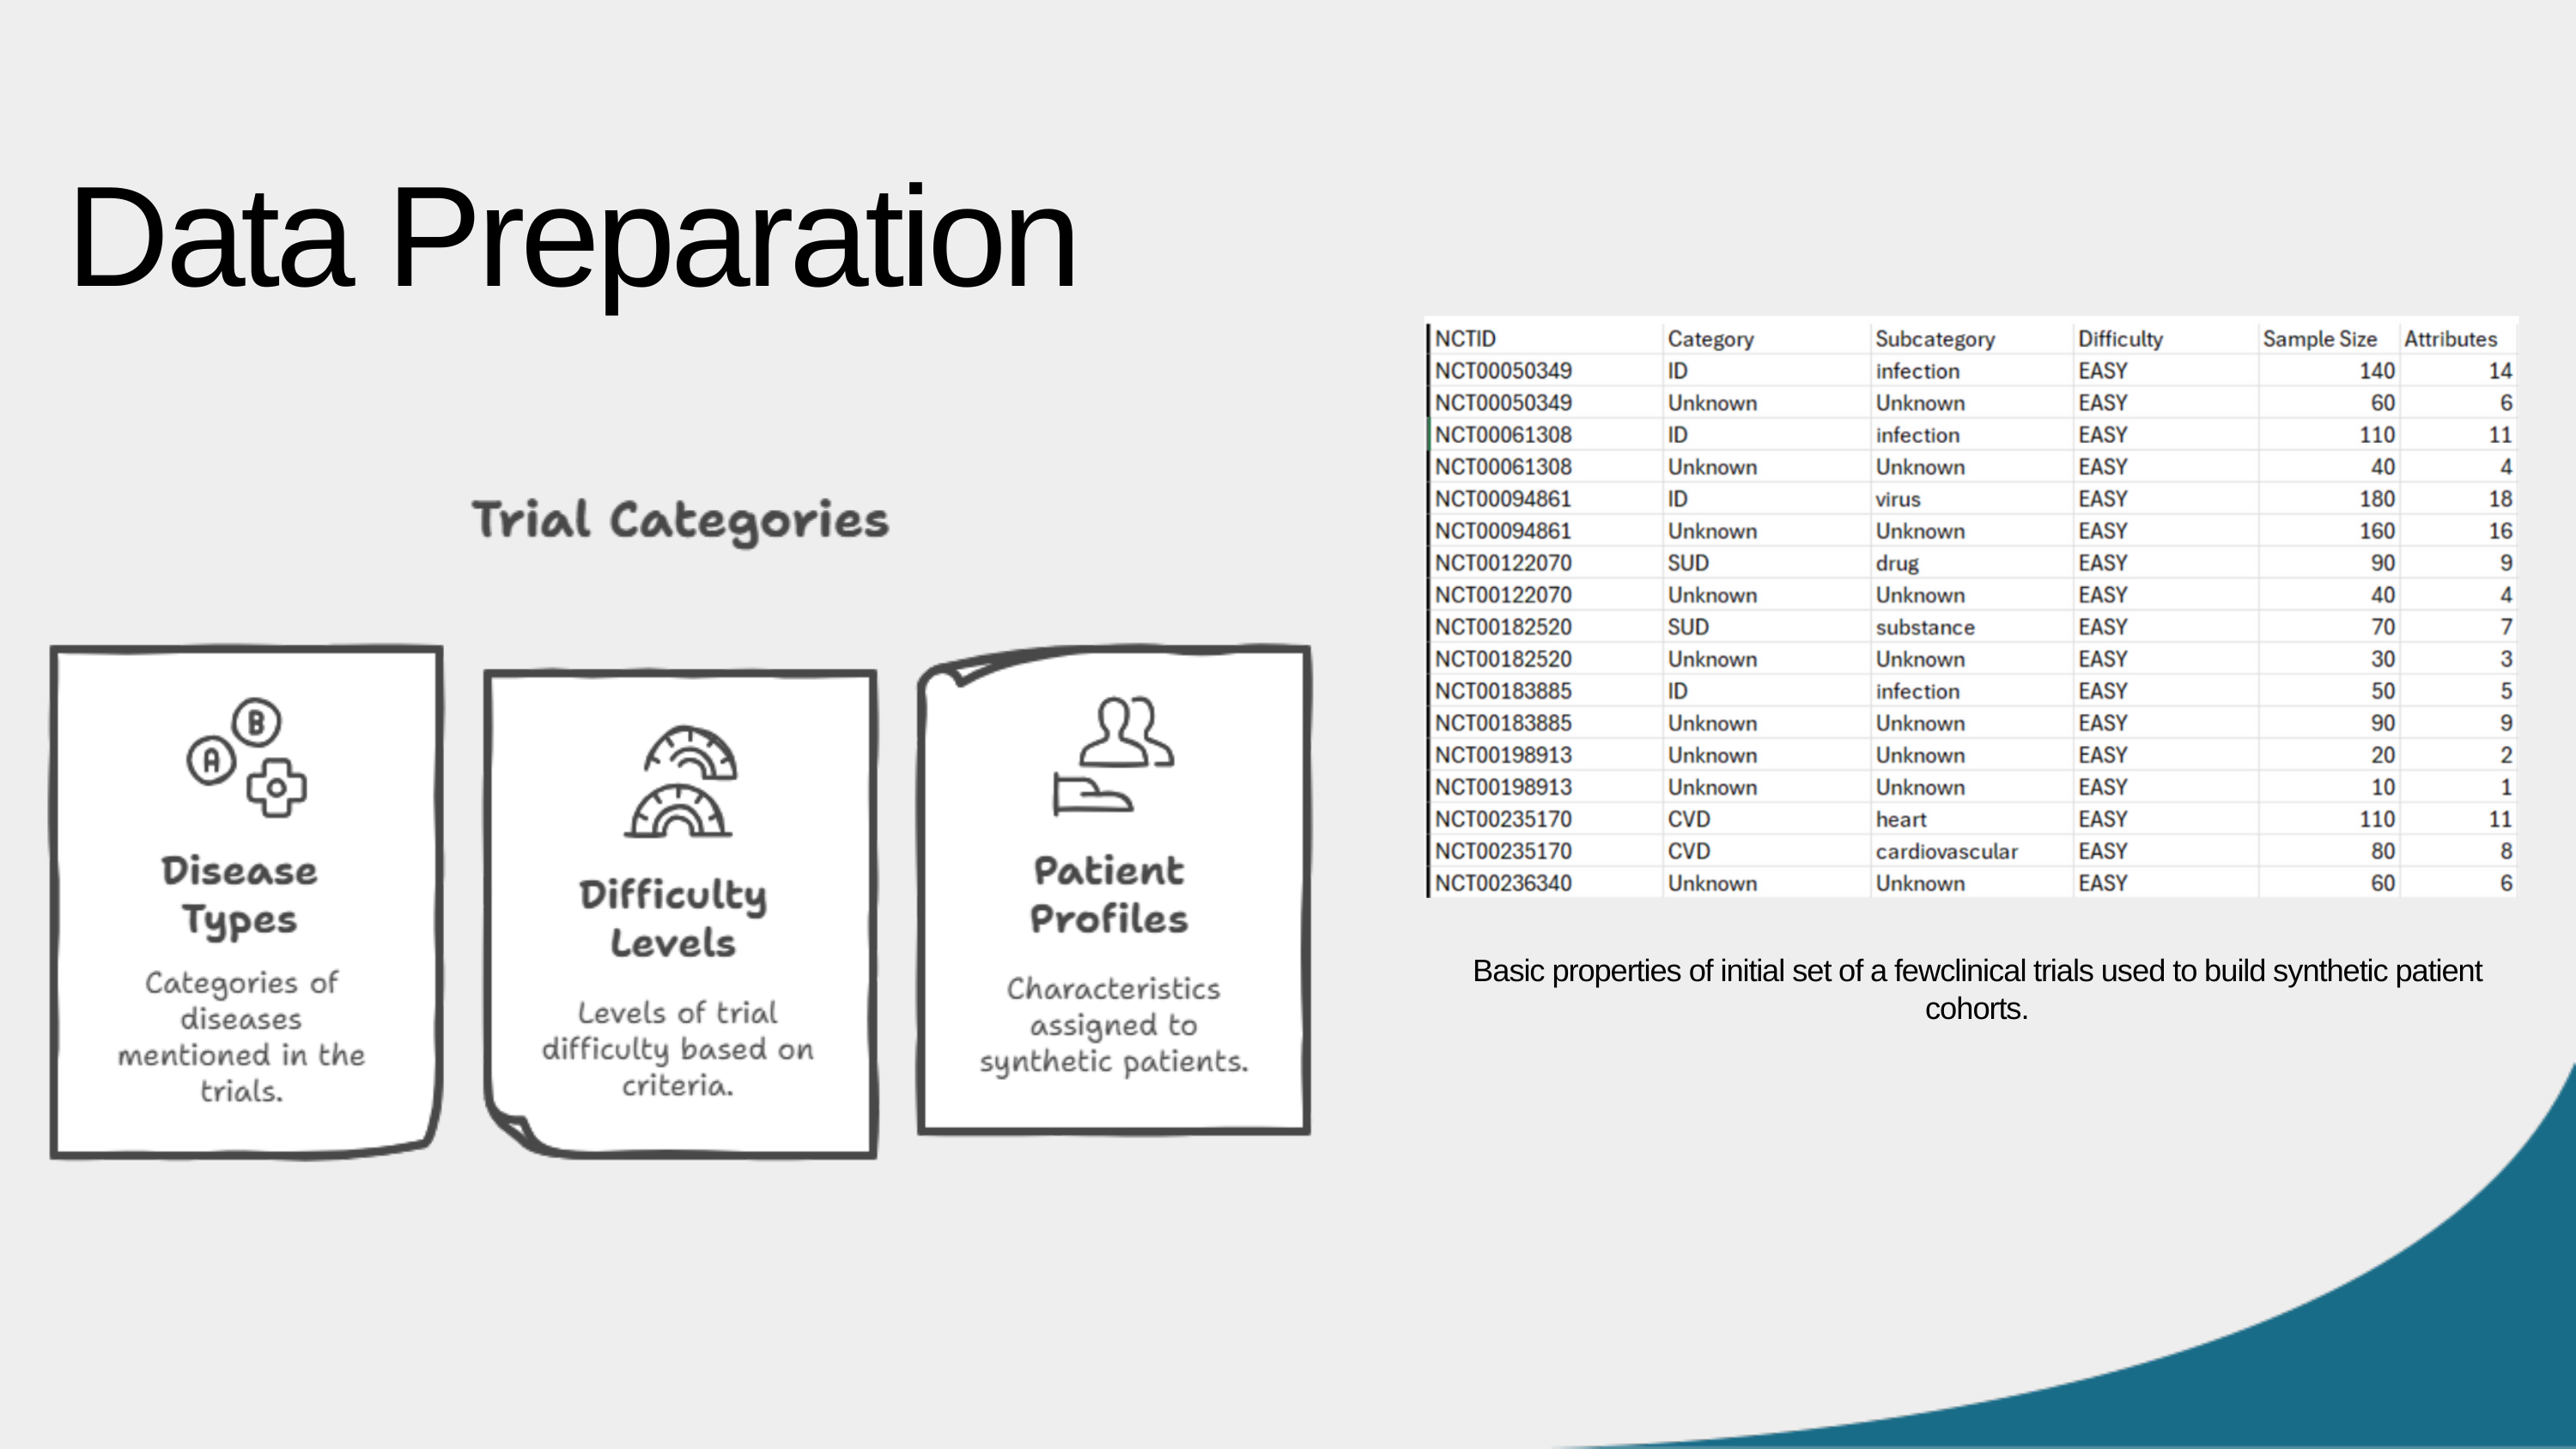

Data Preparation

Basic properties of initial set of a fewclinical trials used to build synthetic patient cohorts.